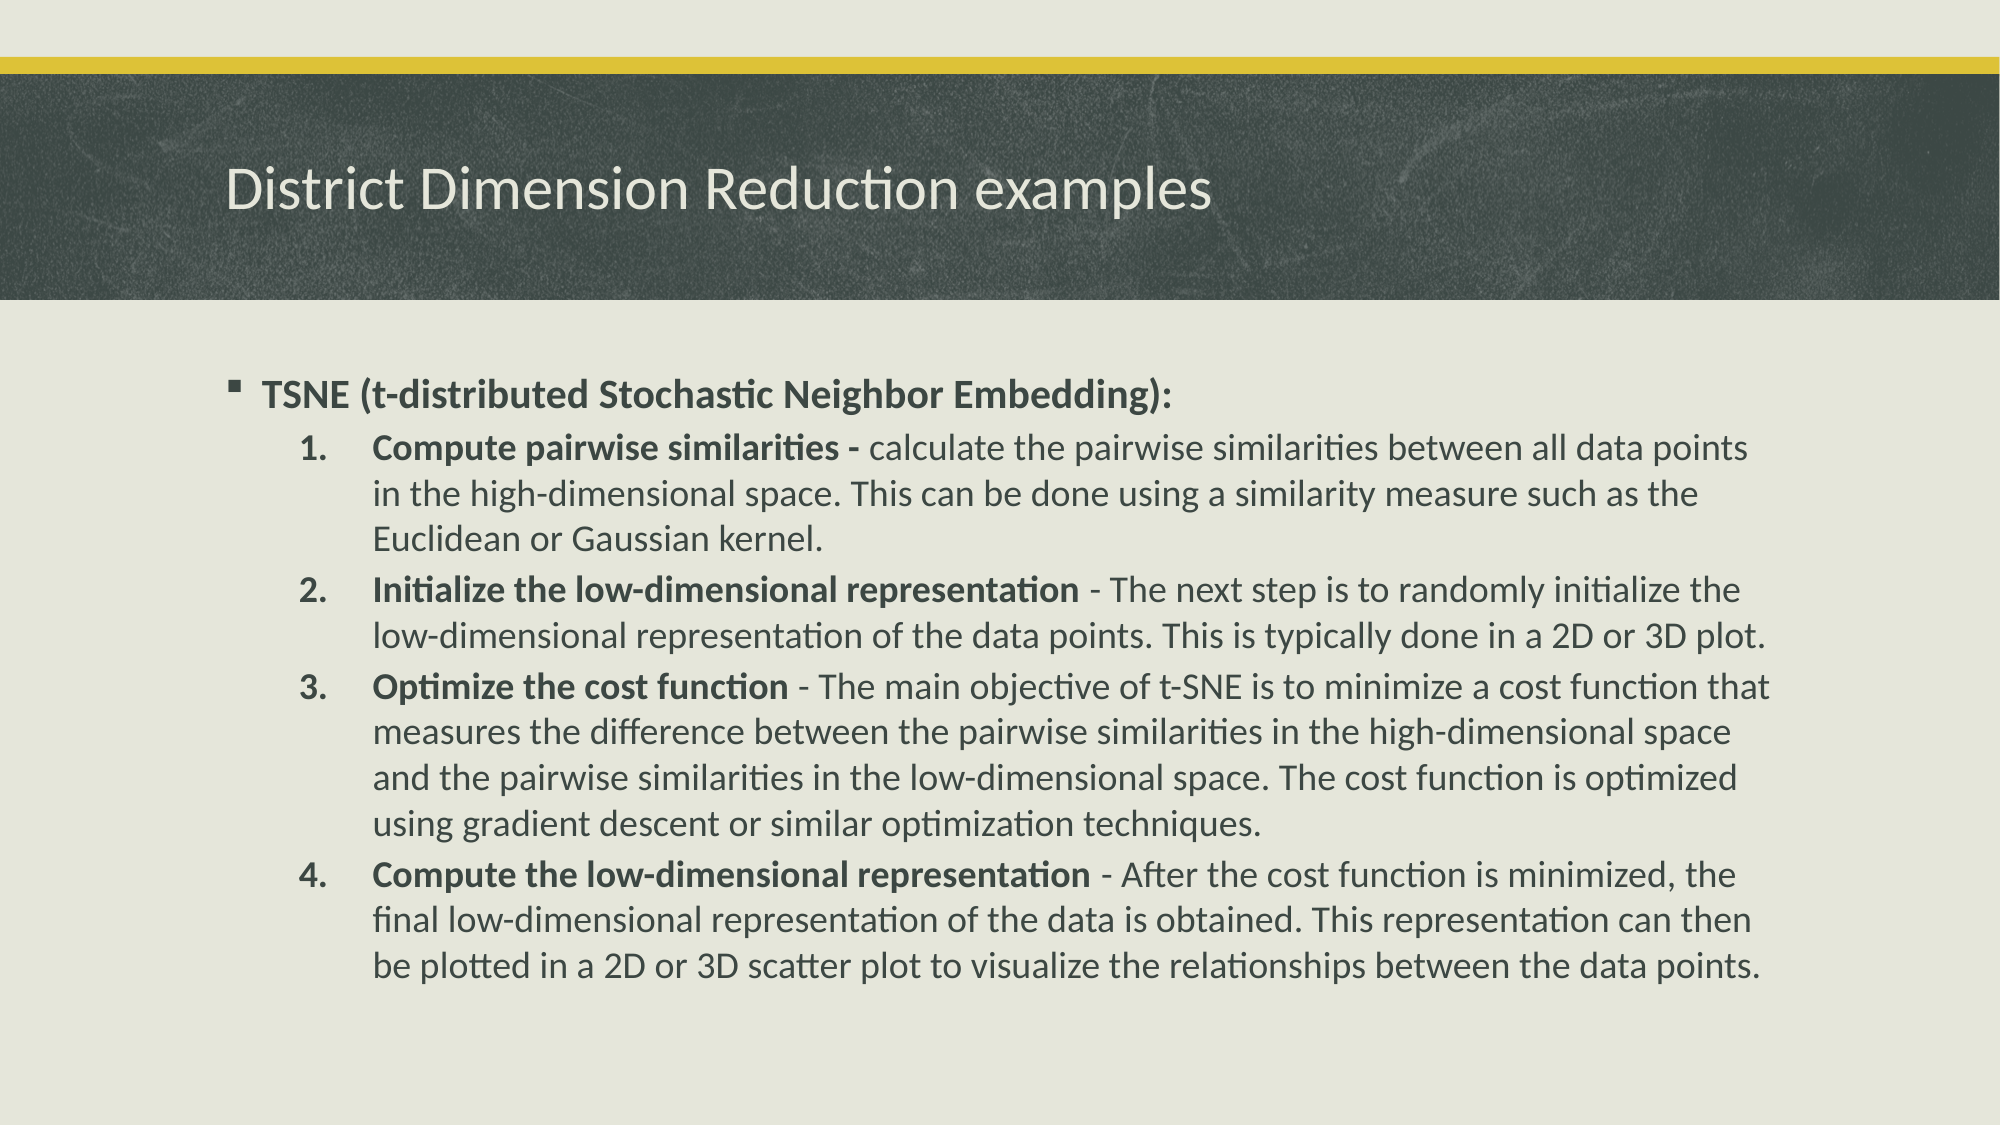

# District Dimension Reduction examples
TSNE (t-distributed Stochastic Neighbor Embedding):
Compute pairwise similarities - calculate the pairwise similarities between all data points in the high-dimensional space. This can be done using a similarity measure such as the Euclidean or Gaussian kernel.
Initialize the low-dimensional representation - The next step is to randomly initialize the low-dimensional representation of the data points. This is typically done in a 2D or 3D plot.
Optimize the cost function - The main objective of t-SNE is to minimize a cost function that measures the difference between the pairwise similarities in the high-dimensional space and the pairwise similarities in the low-dimensional space. The cost function is optimized using gradient descent or similar optimization techniques.
Compute the low-dimensional representation - After the cost function is minimized, the final low-dimensional representation of the data is obtained. This representation can then be plotted in a 2D or 3D scatter plot to visualize the relationships between the data points.